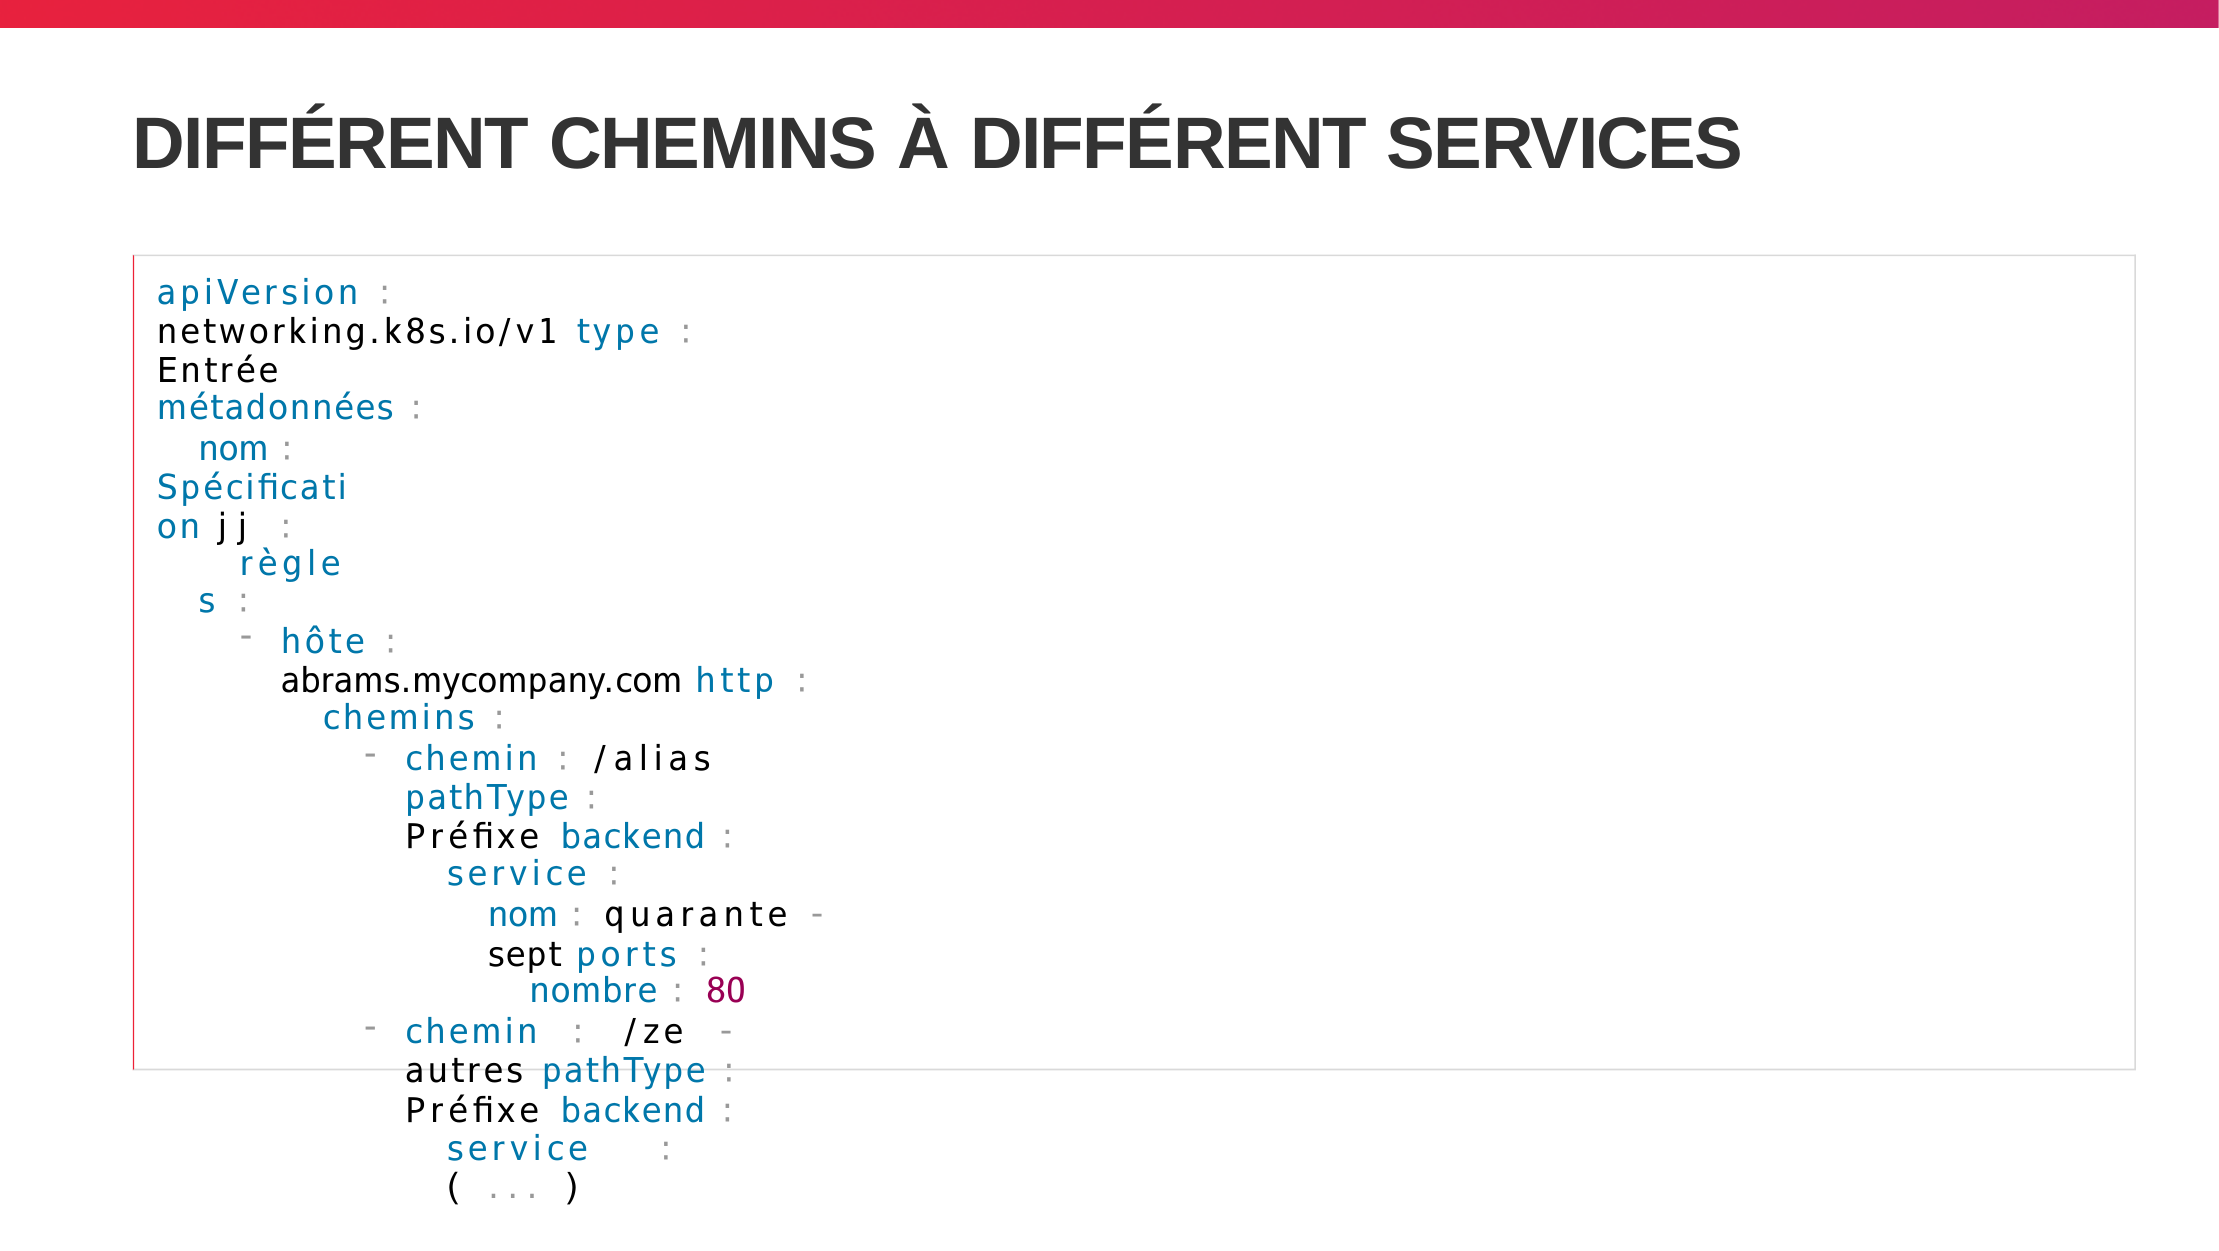

# DIFFÉRENT CHEMINS À DIFFÉRENT SERVICES

apiVersion :  networking.k8s.io/v1 type : Entrée
métadonnées :
nom : Spécification jj :
règles :
hôte : abrams.mycompany.com http :
chemins :
chemin : /alias pathType : Préfixe backend :
service :
nom : quarante - sept ports :
nombre : 80
chemin : /ze - autres pathType : Préfixe backend :
service :  ( ... )